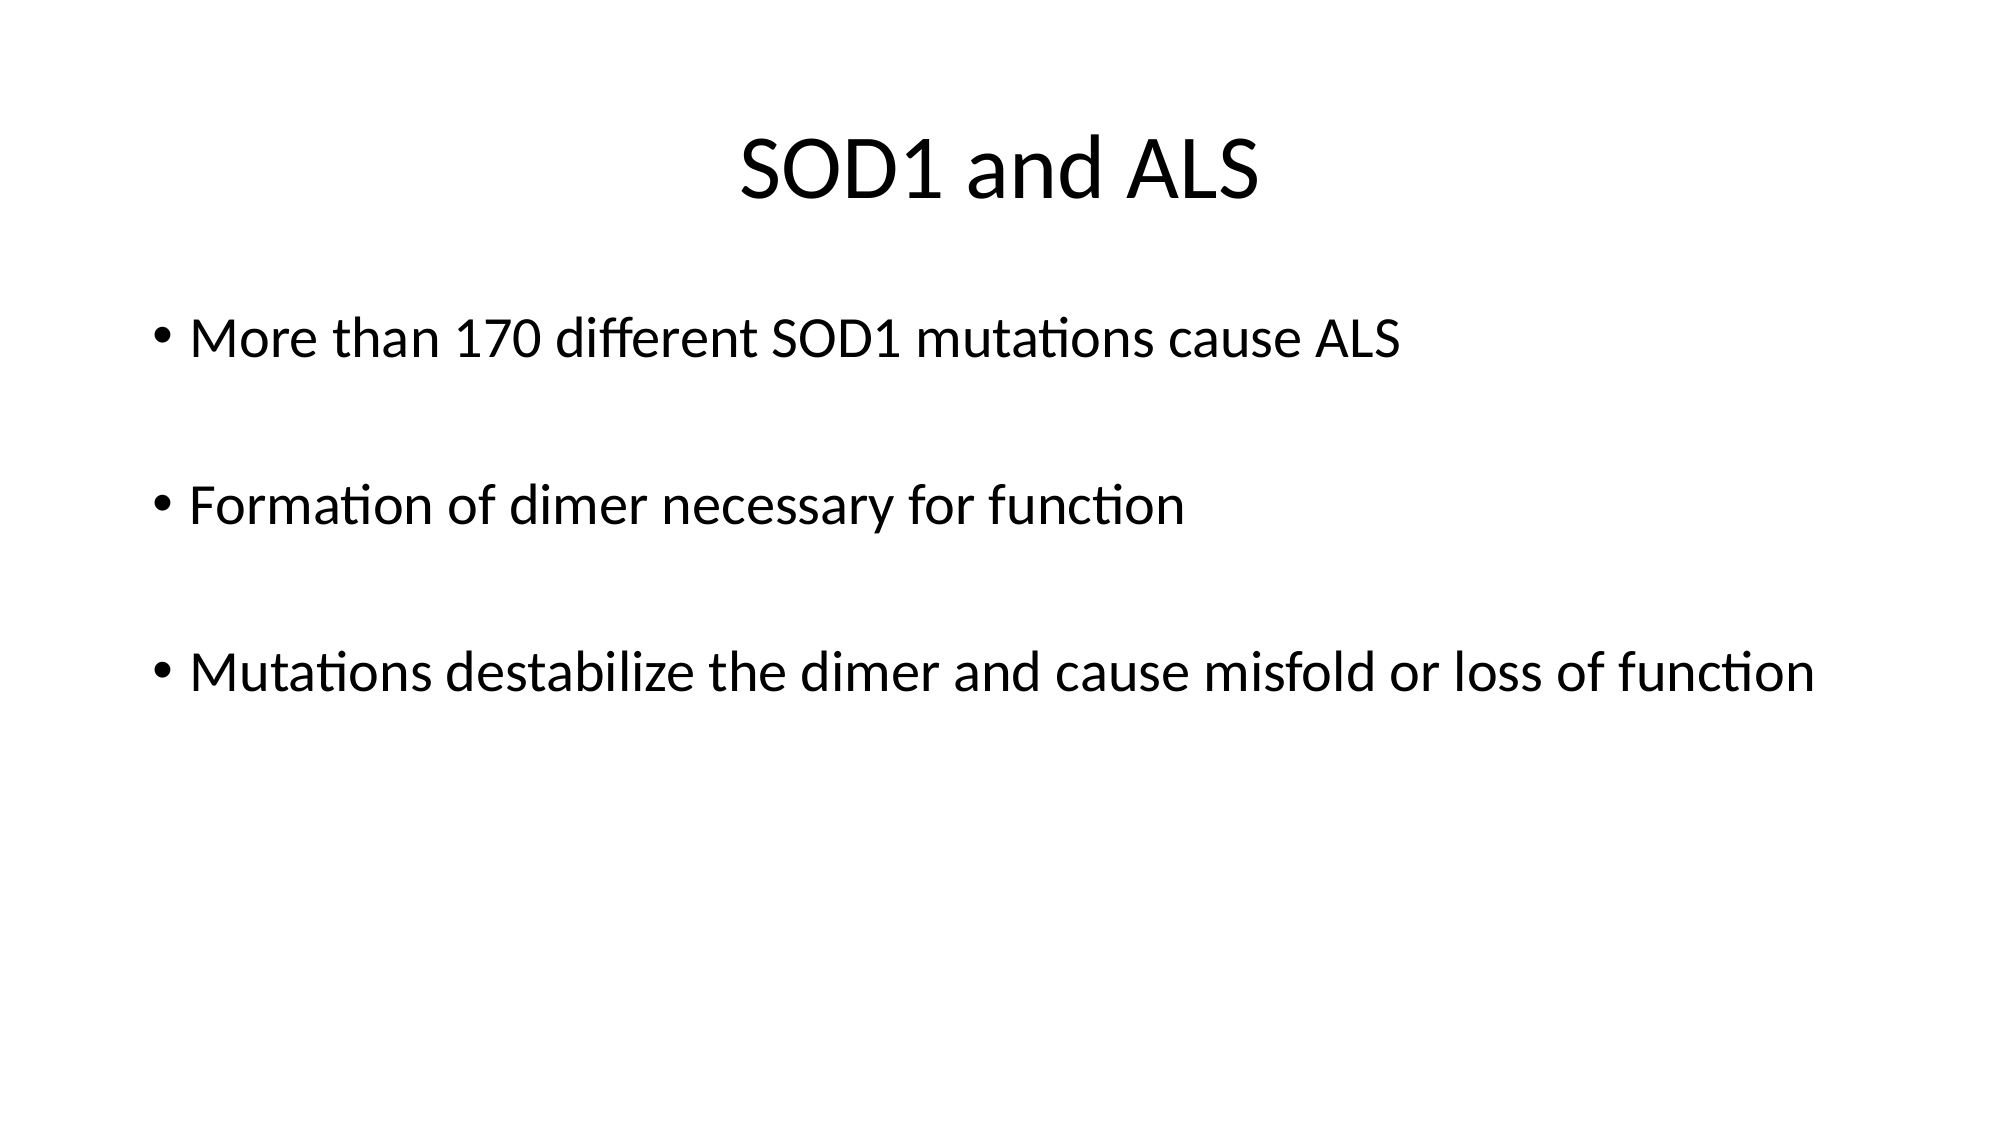

# SOD1 and ALS
More than 170 different SOD1 mutations cause ALS

Formation of dimer necessary for function

Mutations destabilize the dimer and cause misfold or loss of function